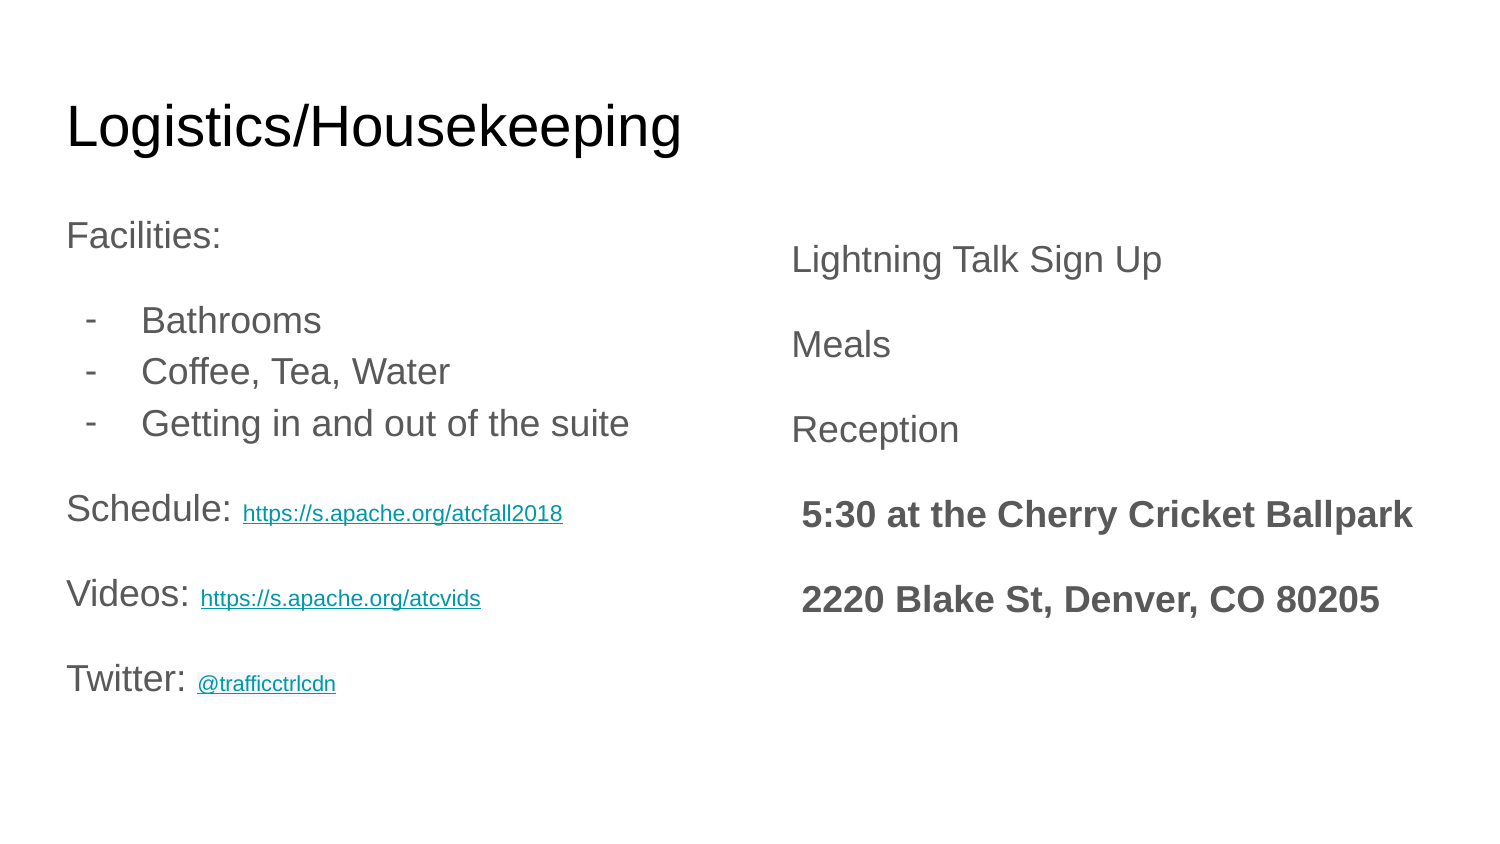

# Logistics/Housekeeping
Facilities:
Bathrooms
Coffee, Tea, Water
Getting in and out of the suite
Schedule: https://s.apache.org/atcfall2018
Videos: https://s.apache.org/atcvids
Twitter: @trafficctrlcdn
Lightning Talk Sign Up
Meals
Reception
 5:30 at the Cherry Cricket Ballpark
 2220 Blake St, Denver, CO 80205